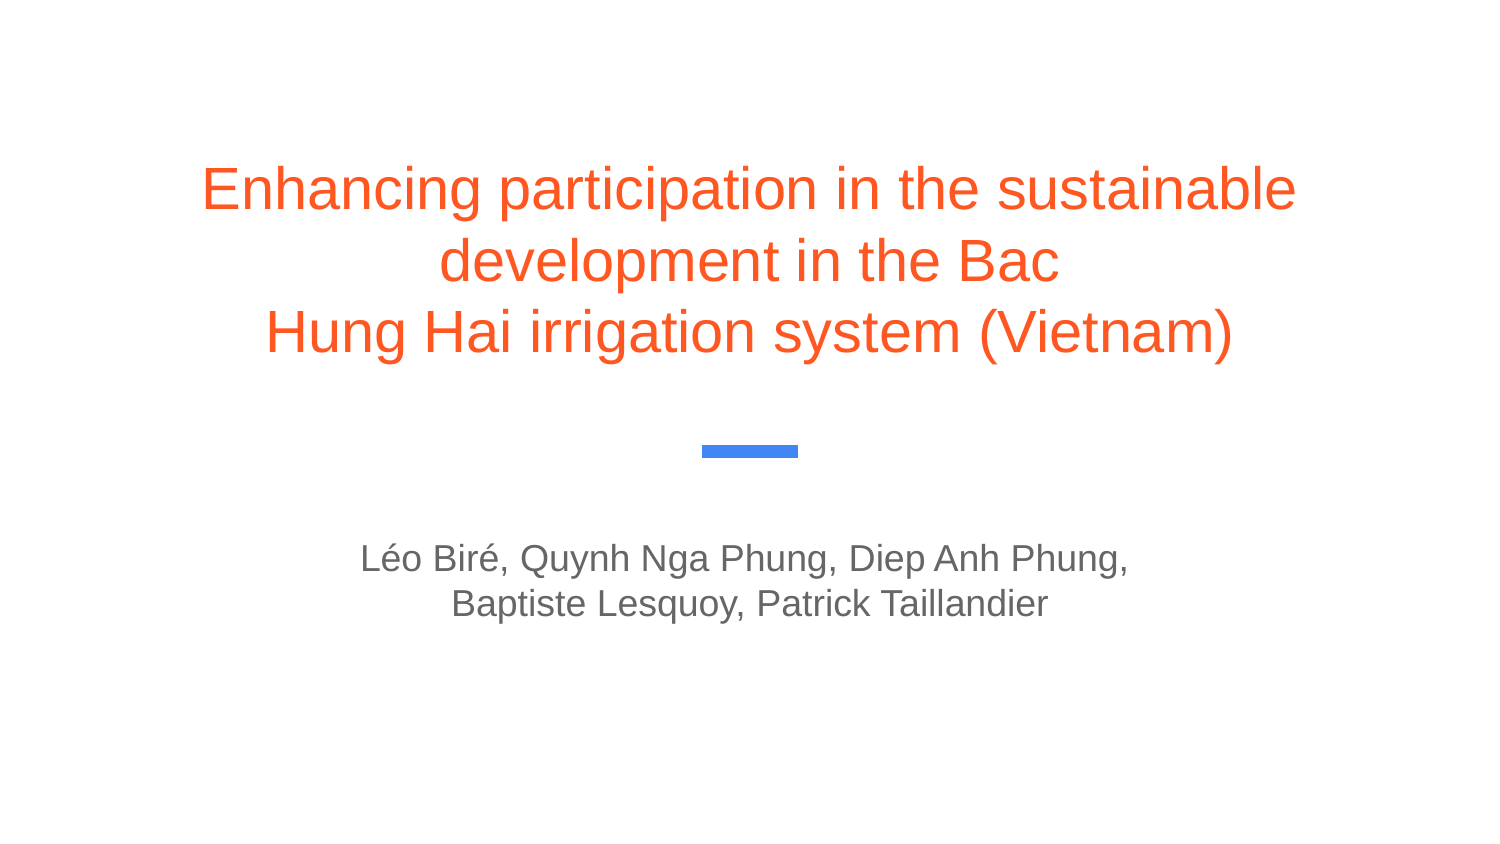

# Enhancing participation in the sustainable development in the Bac
Hung Hai irrigation system (Vietnam)
Léo Biré, Quynh Nga Phung, Diep Anh Phung,
Baptiste Lesquoy, Patrick Taillandier